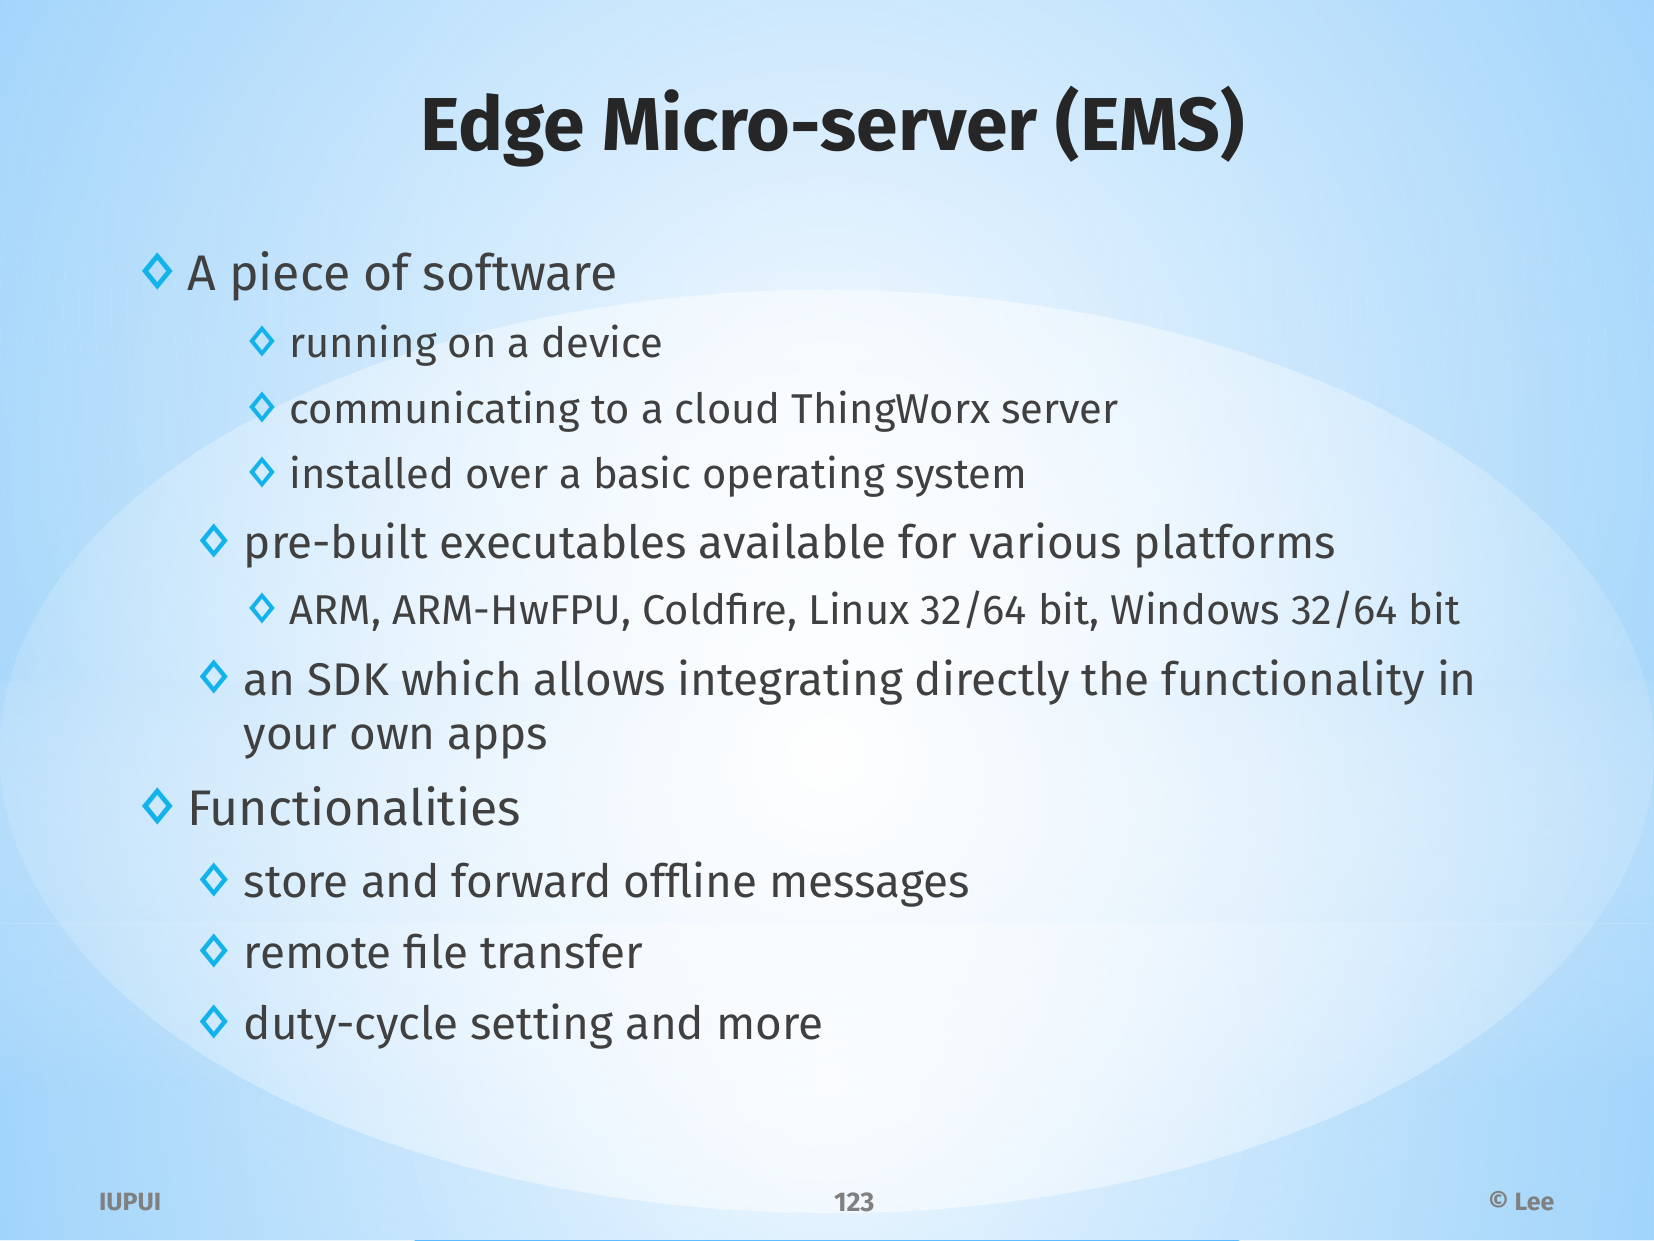

# Edge Micro-server (EMS)
A piece of software
running on a device
communicating to a cloud ThingWorx server
installed over a basic operating system
pre-built executables available for various platforms
ARM, ARM-HwFPU, Coldfire, Linux 32/64 bit, Windows 32/64 bit
an SDK which allows integrating directly the functionality in your own apps
Functionalities
store and forward offline messages
remote file transfer
duty-cycle setting and more
IUPUI
123
© Lee